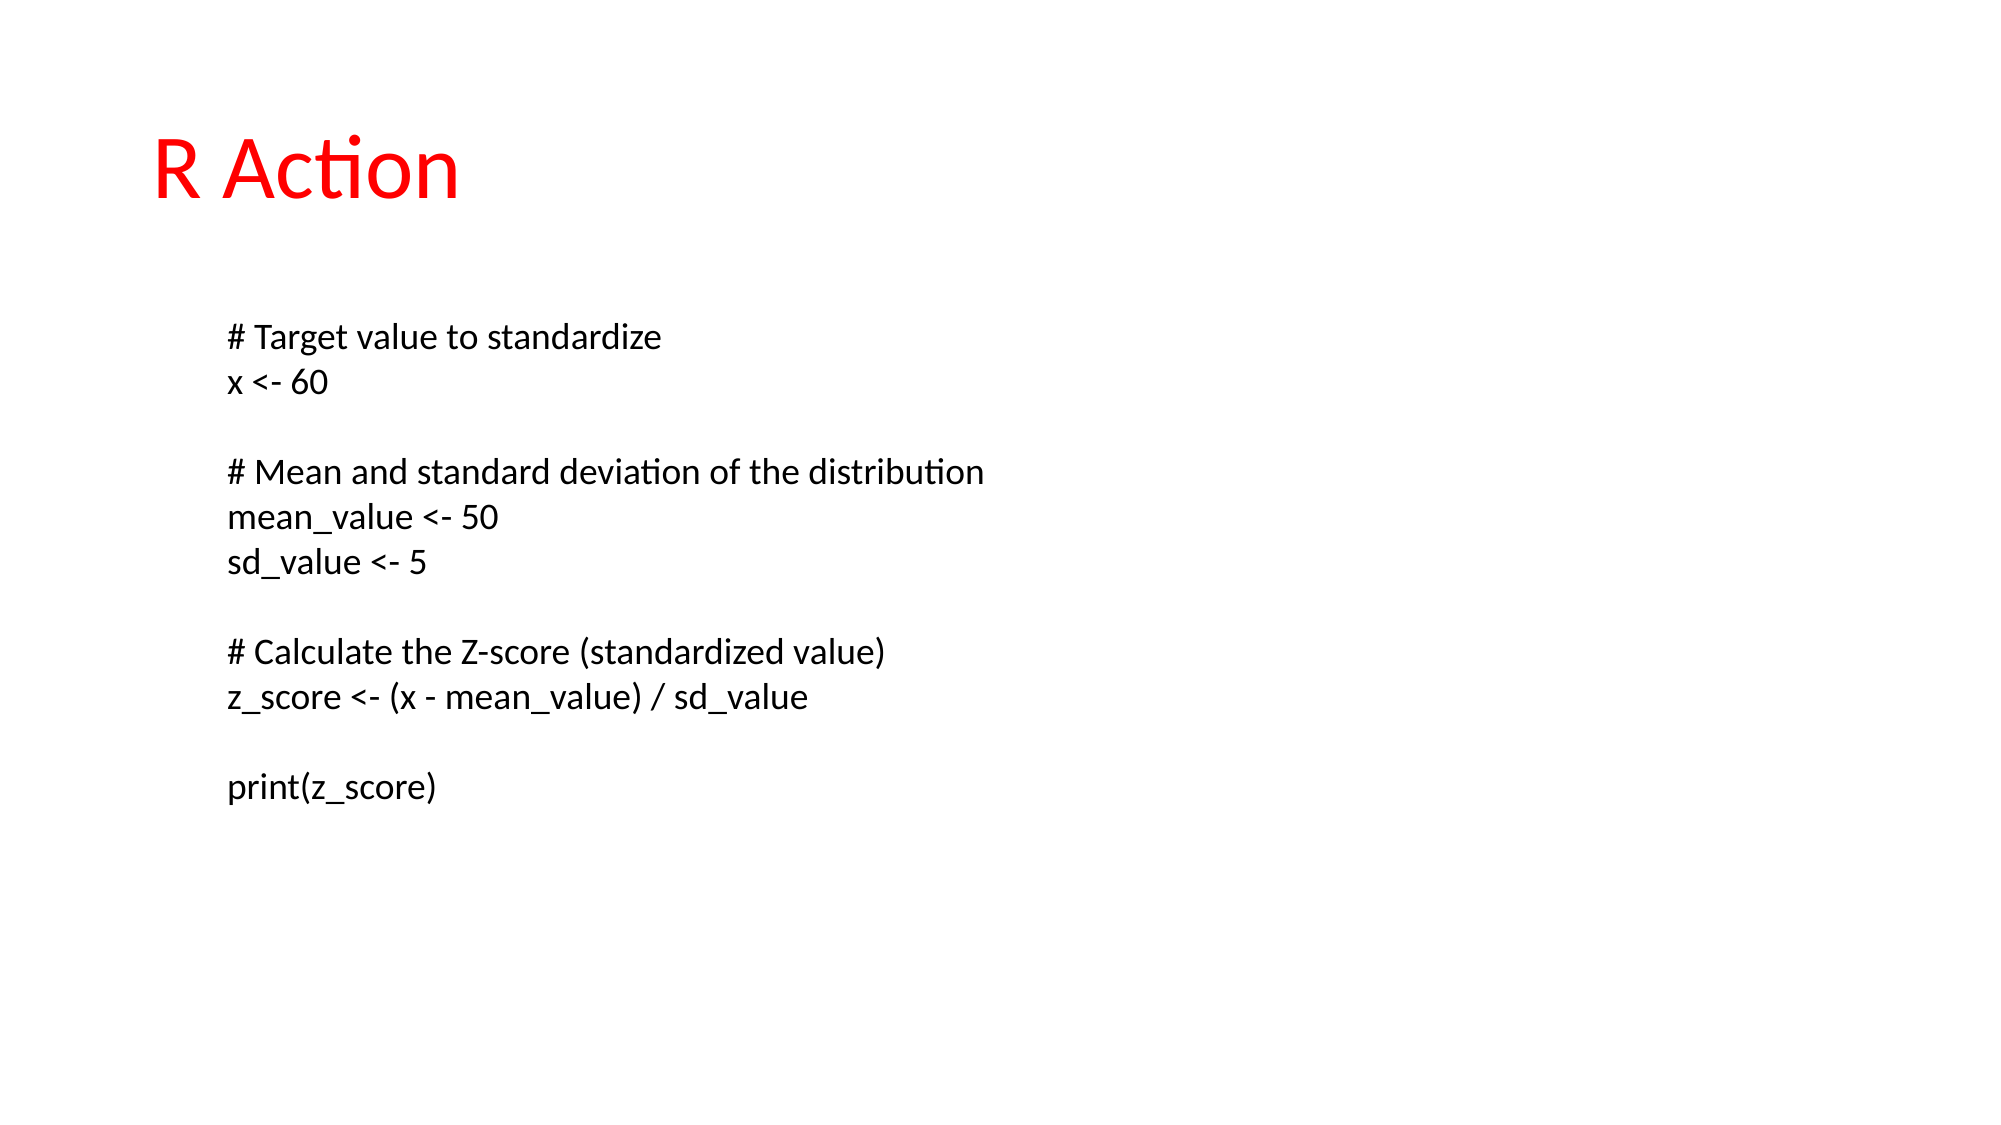

# R Action
# Target value to standardize
x <- 60

# Mean and standard deviation of the distribution
mean_value <- 50
sd_value <- 5

# Calculate the Z-score (standardized value)
z_score <- (x - mean_value) / sd_value

print(z_score)